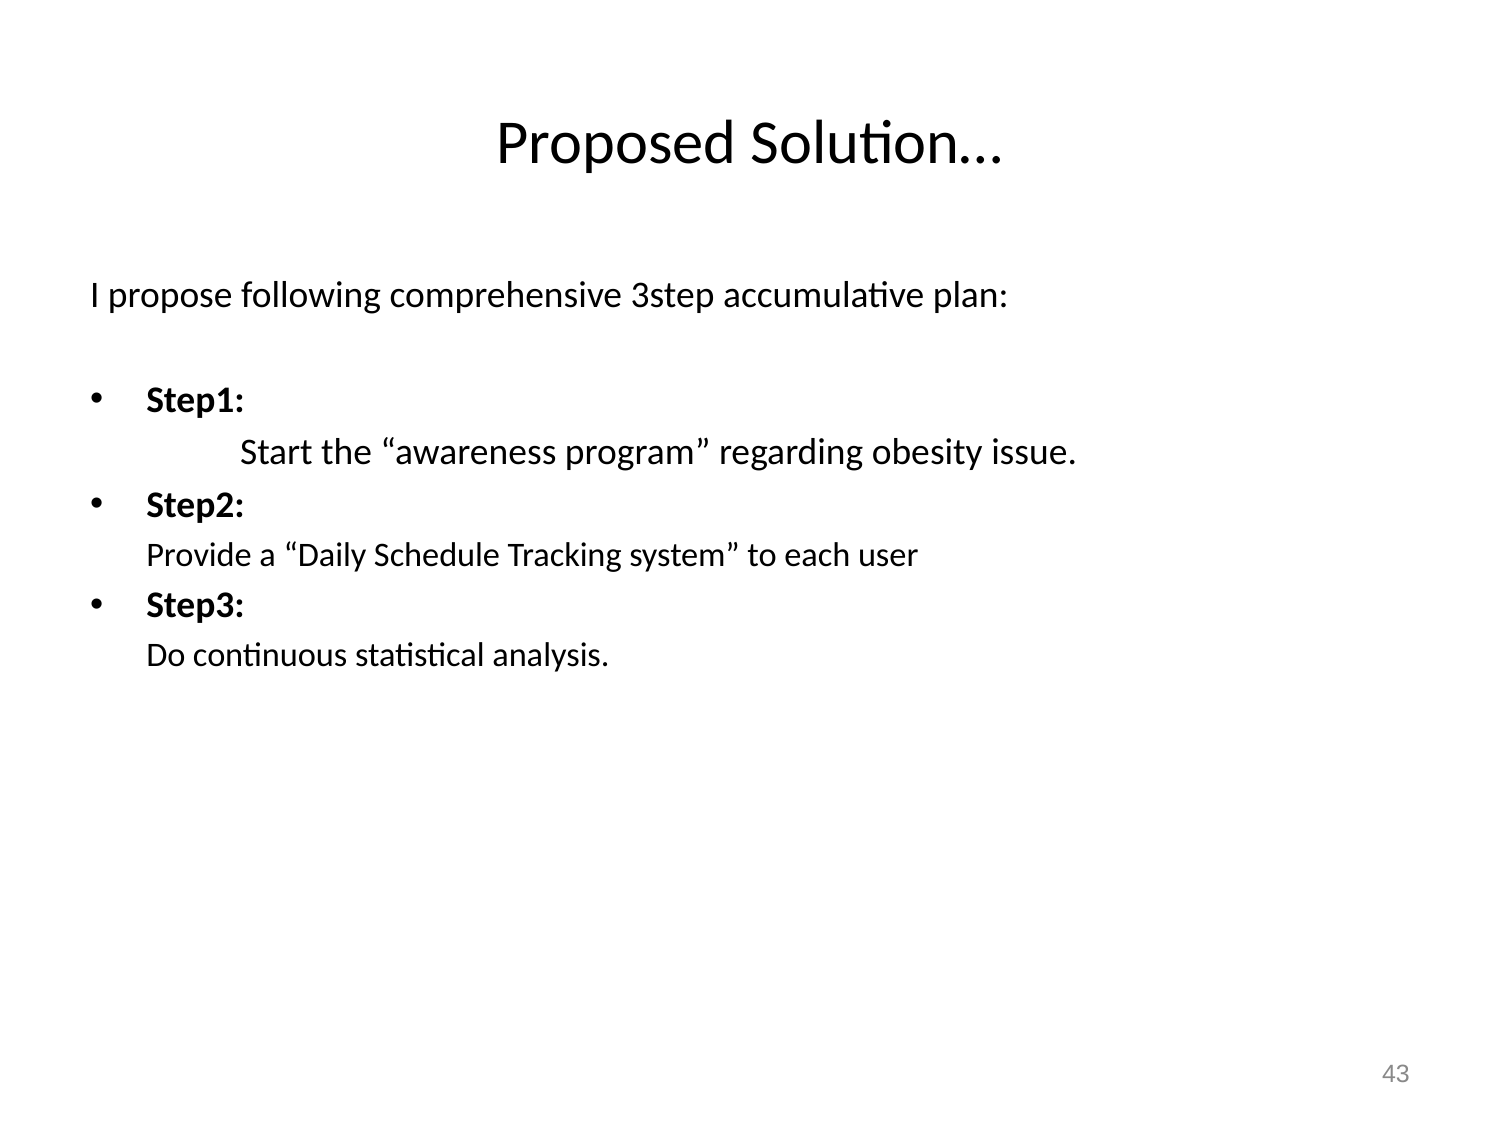

# Proposed Solution…
I propose following comprehensive 3step accumulative plan:

Step1:
	Start the “awareness program” regarding obesity issue.
Step2:
Provide a “Daily Schedule Tracking system” to each user
Step3:
Do continuous statistical analysis.

43